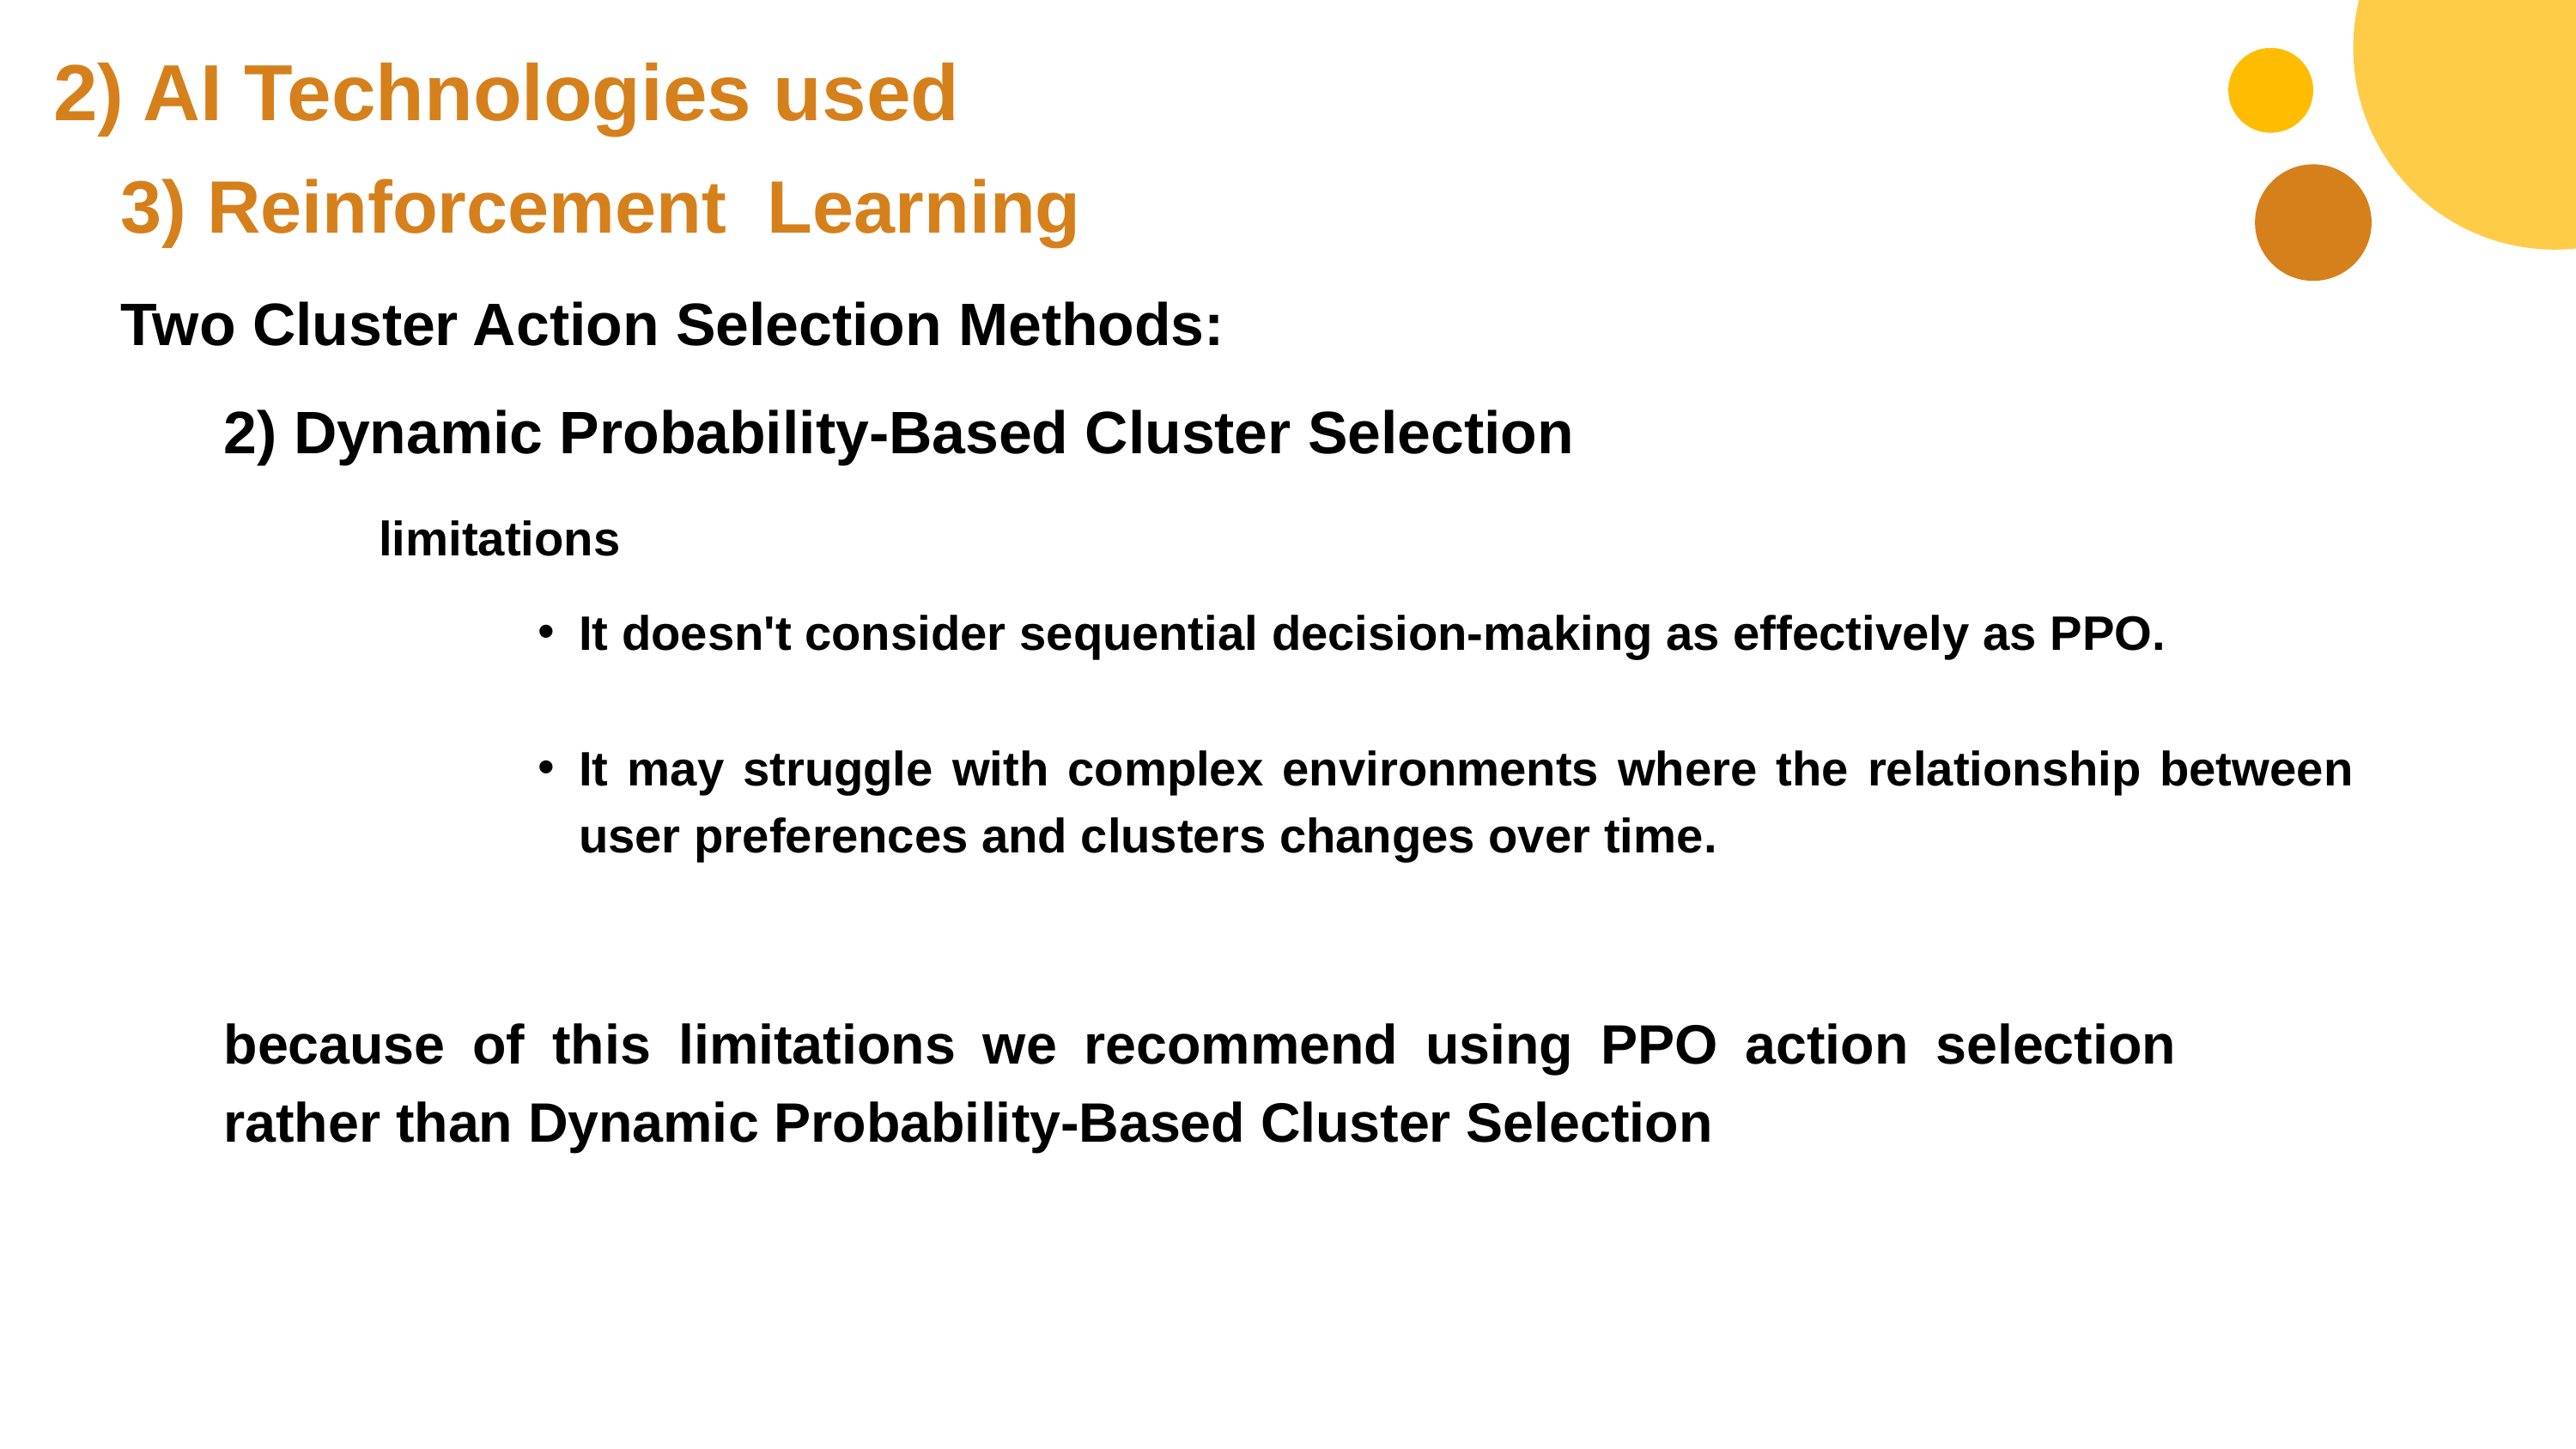

2) AI Technologies used

3) Reinforcement  Learning

Two Cluster Action Selection Methods:
2) Dynamic Probability-Based Cluster Selection
limitations
It doesn't consider sequential decision-making as effectively as PPO.

It may struggle with complex environments where the relationship between user preferences and clusters changes over time.

because of this limitations we recommend using PPO action selection rather than Dynamic Probability-Based Cluster Selection